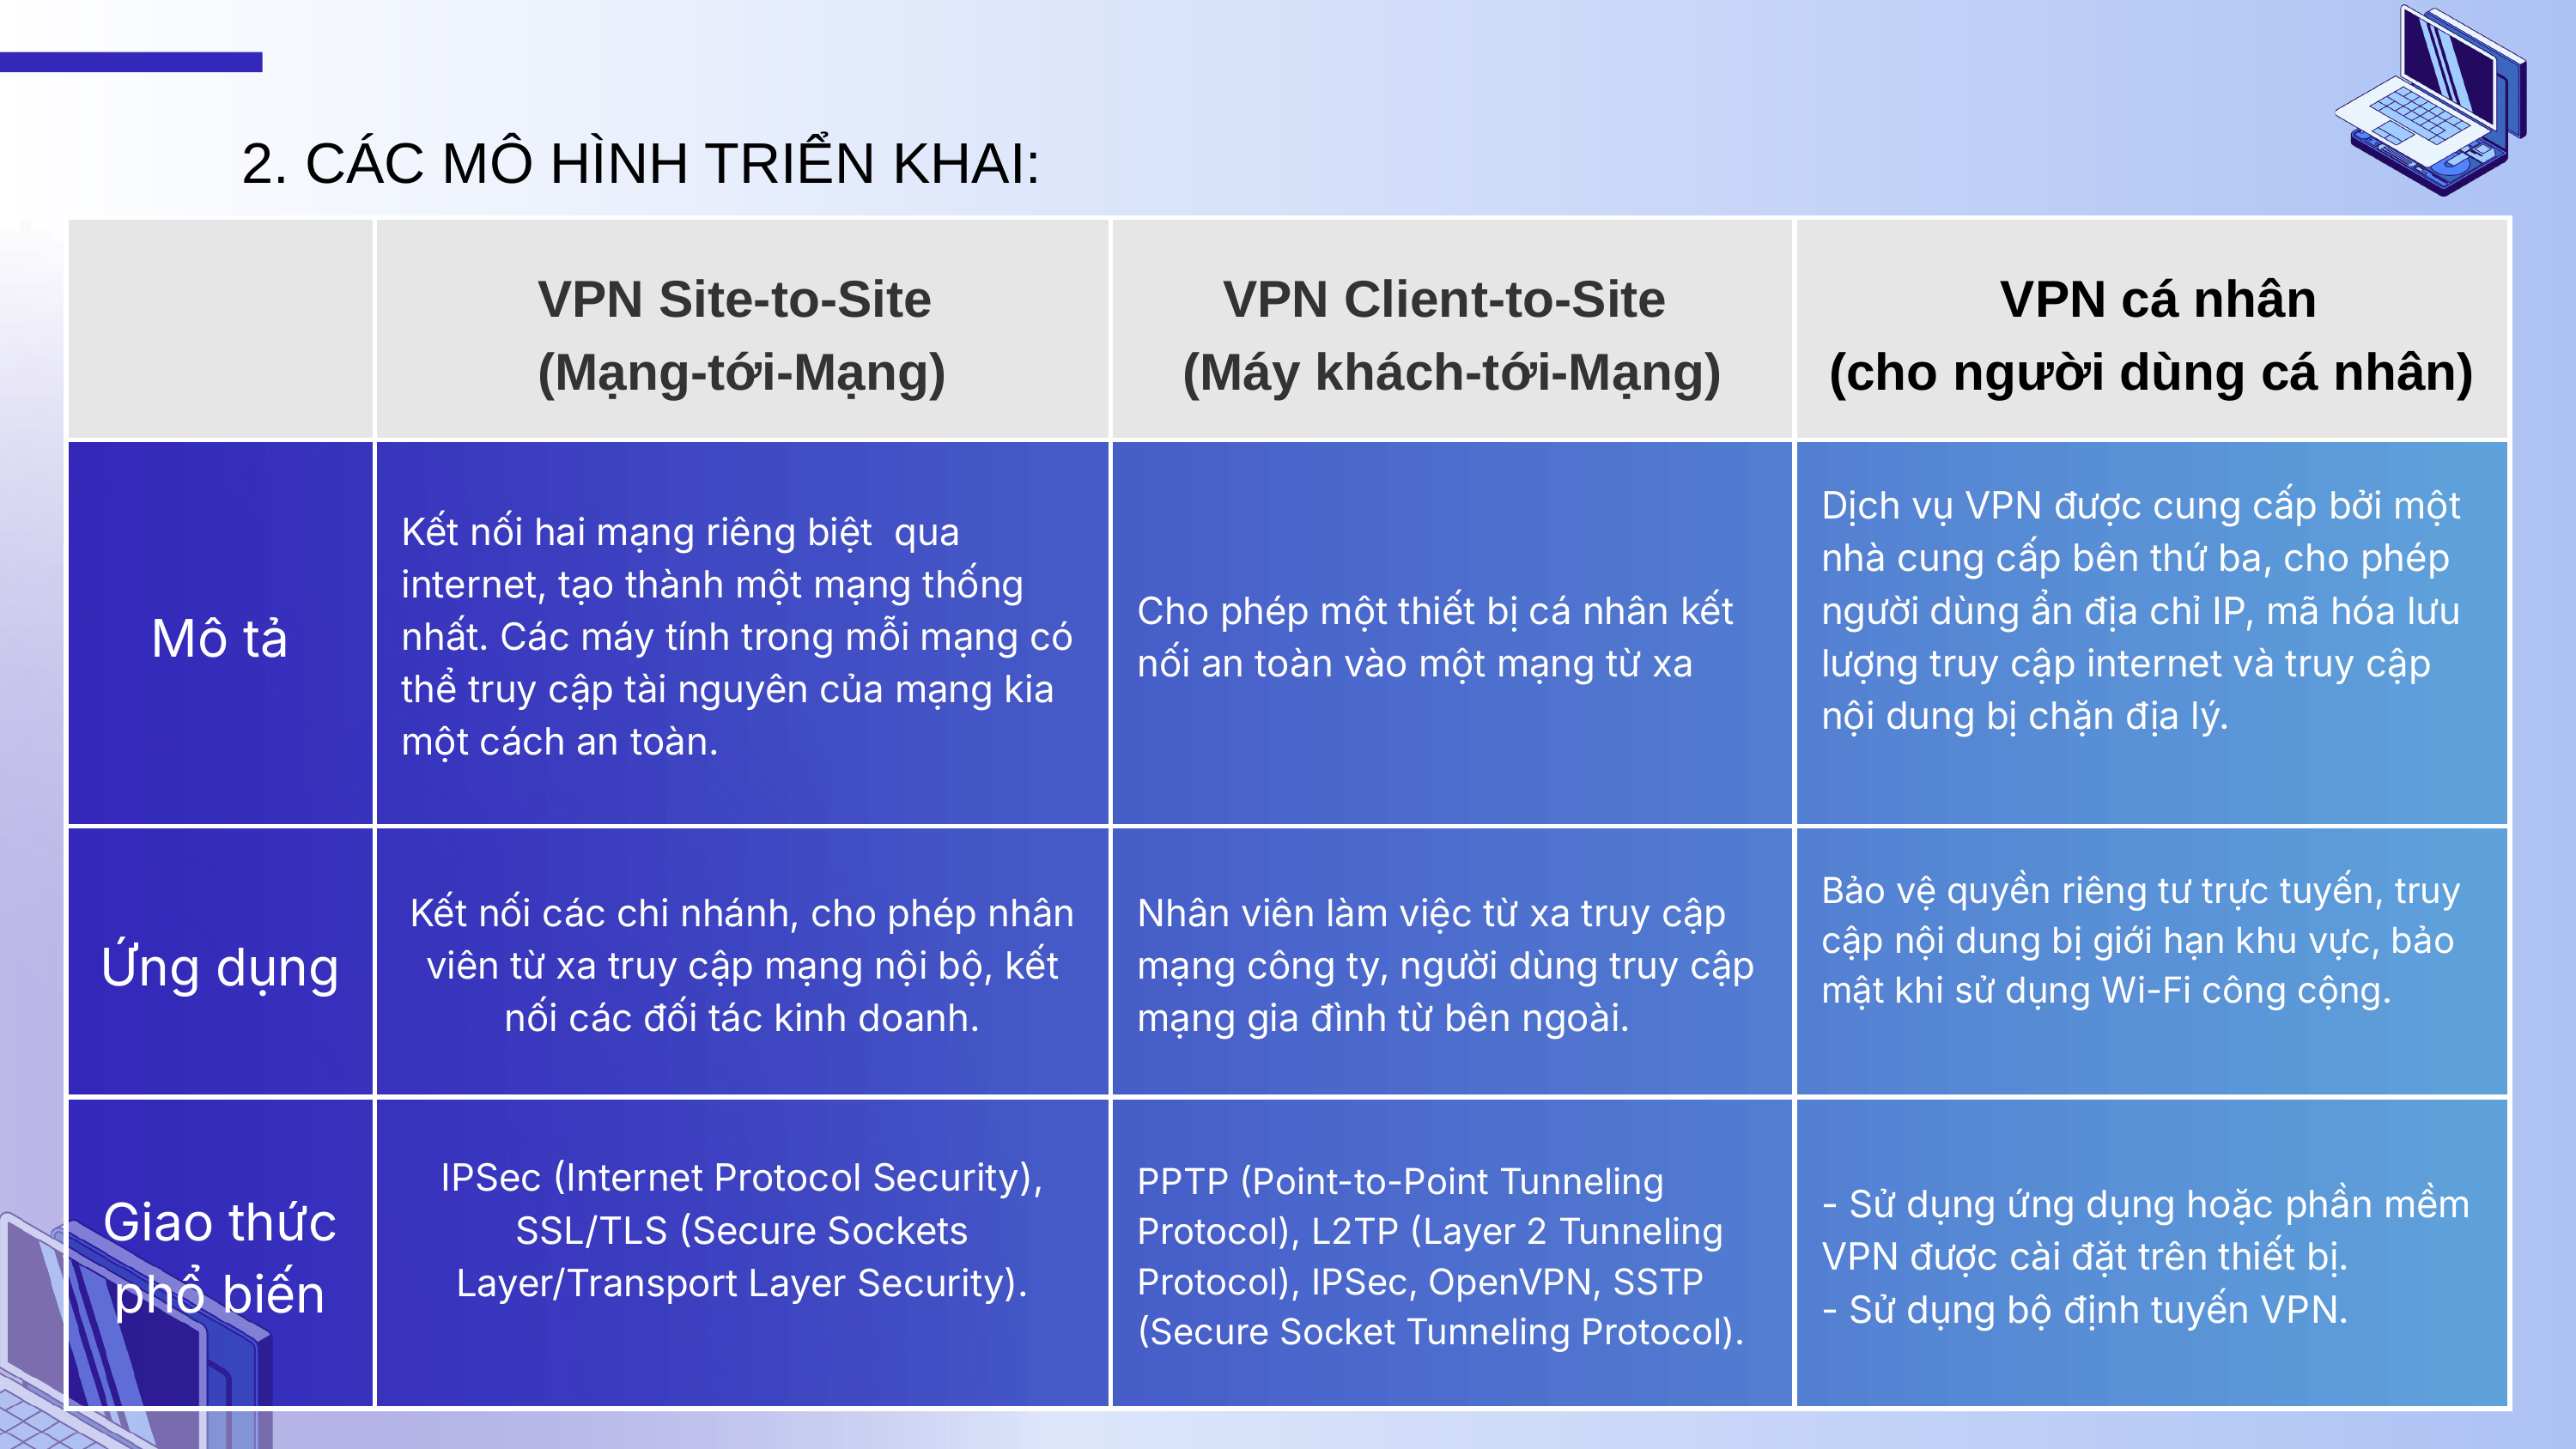

2. CÁC MÔ HÌNH TRIỂN KHAI:

|  | VPN Site-to-Site (Mạng-tới-Mạng) | VPN Client-to-Site (Máy khách-tới-Mạng) | VPN cá nhân (cho người dùng cá nhân) |
| --- | --- | --- | --- |
| Mô tả | Kết nối hai mạng riêng biệt qua internet, tạo thành một mạng thống nhất. Các máy tính trong mỗi mạng có thể truy cập tài nguyên của mạng kia một cách an toàn. | Cho phép một thiết bị cá nhân kết nối an toàn vào một mạng từ xa | Dịch vụ VPN được cung cấp bởi một nhà cung cấp bên thứ ba, cho phép người dùng ẩn địa chỉ IP, mã hóa lưu lượng truy cập internet và truy cập nội dung bị chặn địa lý. |
| Ứng dụng | Kết nối các chi nhánh, cho phép nhân viên từ xa truy cập mạng nội bộ, kết nối các đối tác kinh doanh. | Nhân viên làm việc từ xa truy cập mạng công ty, người dùng truy cập mạng gia đình từ bên ngoài. | Bảo vệ quyền riêng tư trực tuyến, truy cập nội dung bị giới hạn khu vực, bảo mật khi sử dụng Wi-Fi công cộng. |
| Giao thức phổ biến | IPSec (Internet Protocol Security), SSL/TLS (Secure Sockets Layer/Transport Layer Security). | PPTP (Point-to-Point Tunneling Protocol), L2TP (Layer 2 Tunneling Protocol), IPSec, OpenVPN, SSTP (Secure Socket Tunneling Protocol). | - Sử dụng ứng dụng hoặc phần mềm VPN được cài đặt trên thiết bị. - Sử dụng bộ định tuyến VPN. |